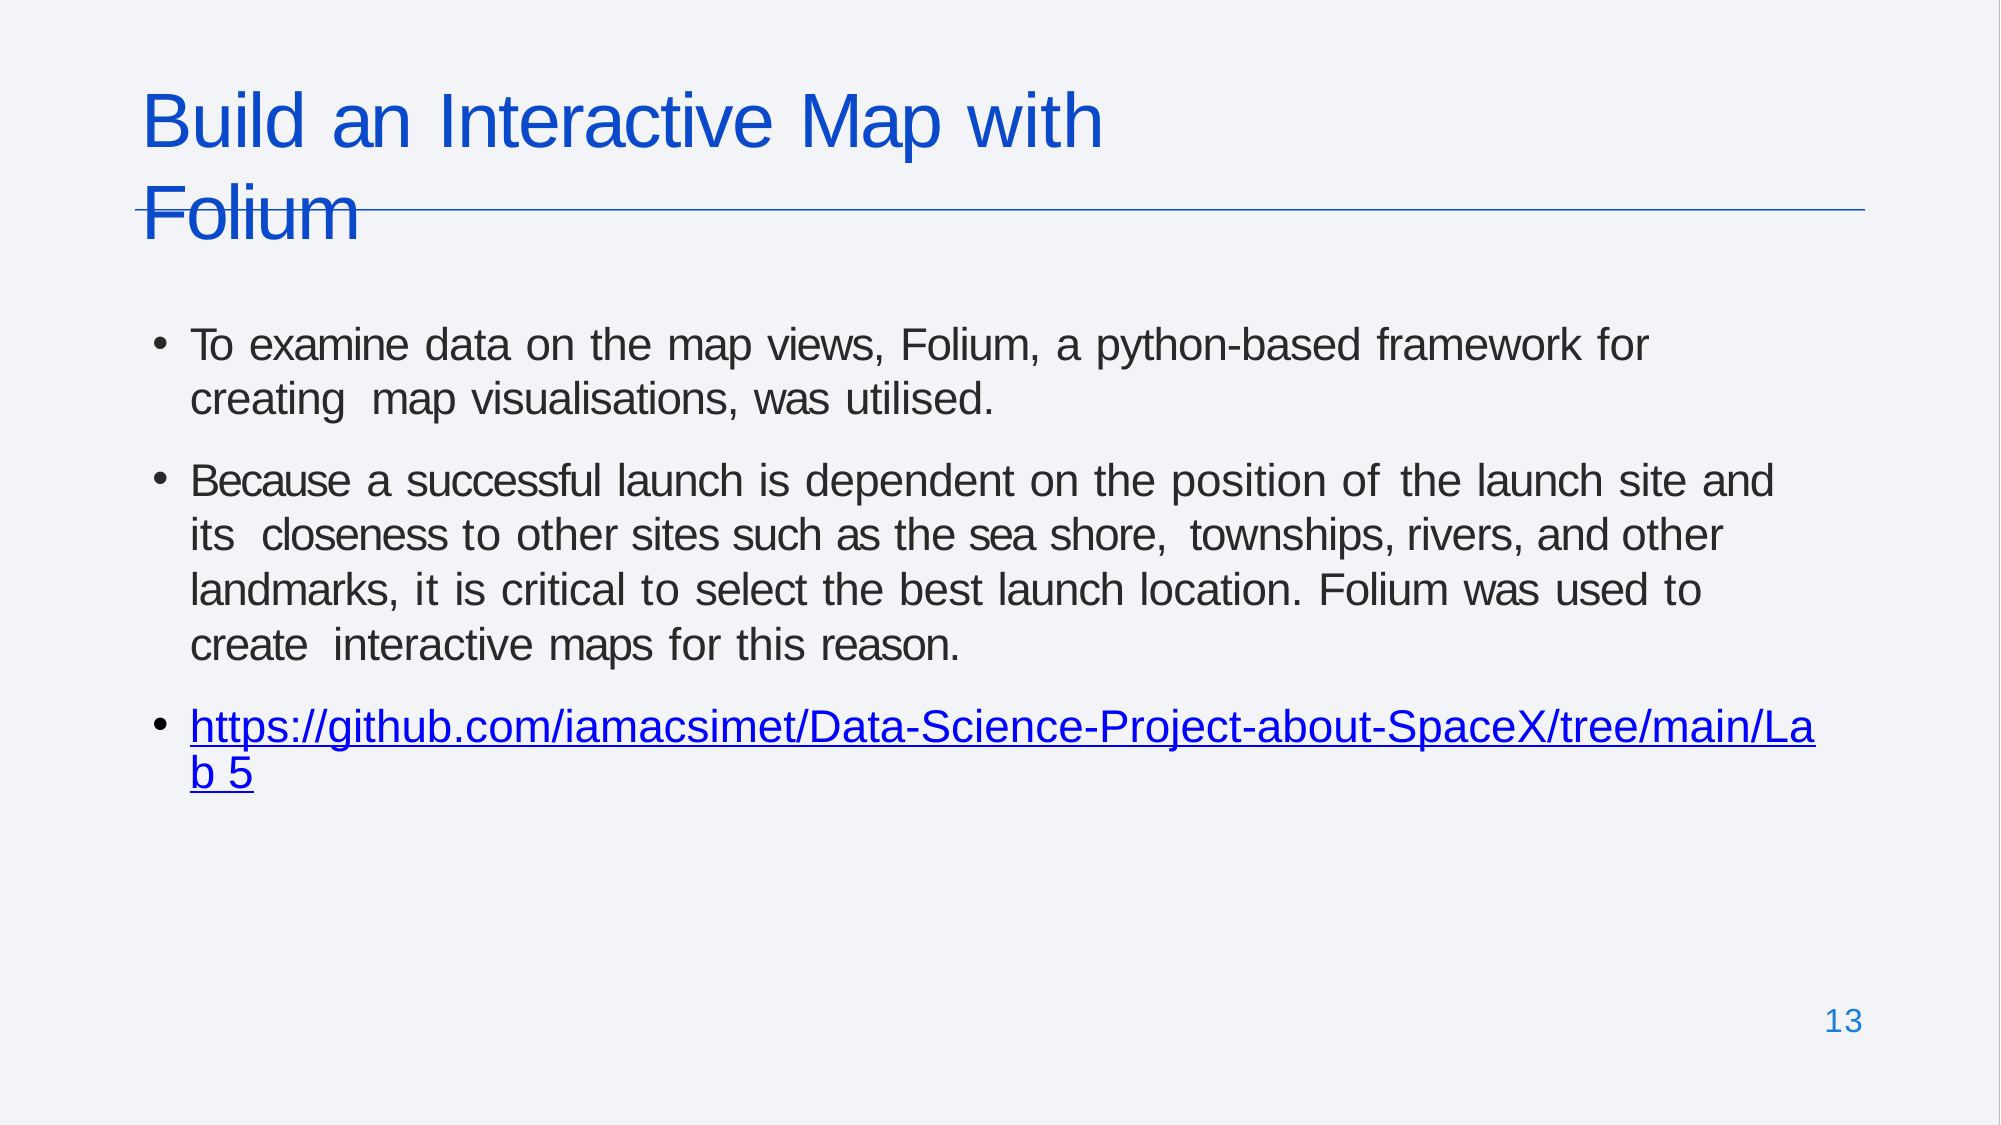

# Build an Interactive Map with Folium
To examine data on the map views, Folium, a python-based framework for creating  map visualisations, was utilised.
Because a successful launch is dependent on the position of the launch site and its  closeness to other sites such as the sea shore, townships, rivers, and other  landmarks, it is critical to select the best launch location. Folium was used to create  interactive maps for this reason.
https://github.com/iamacsimet/Data-Science-Project-about-SpaceX/tree/main/Lab 5
13